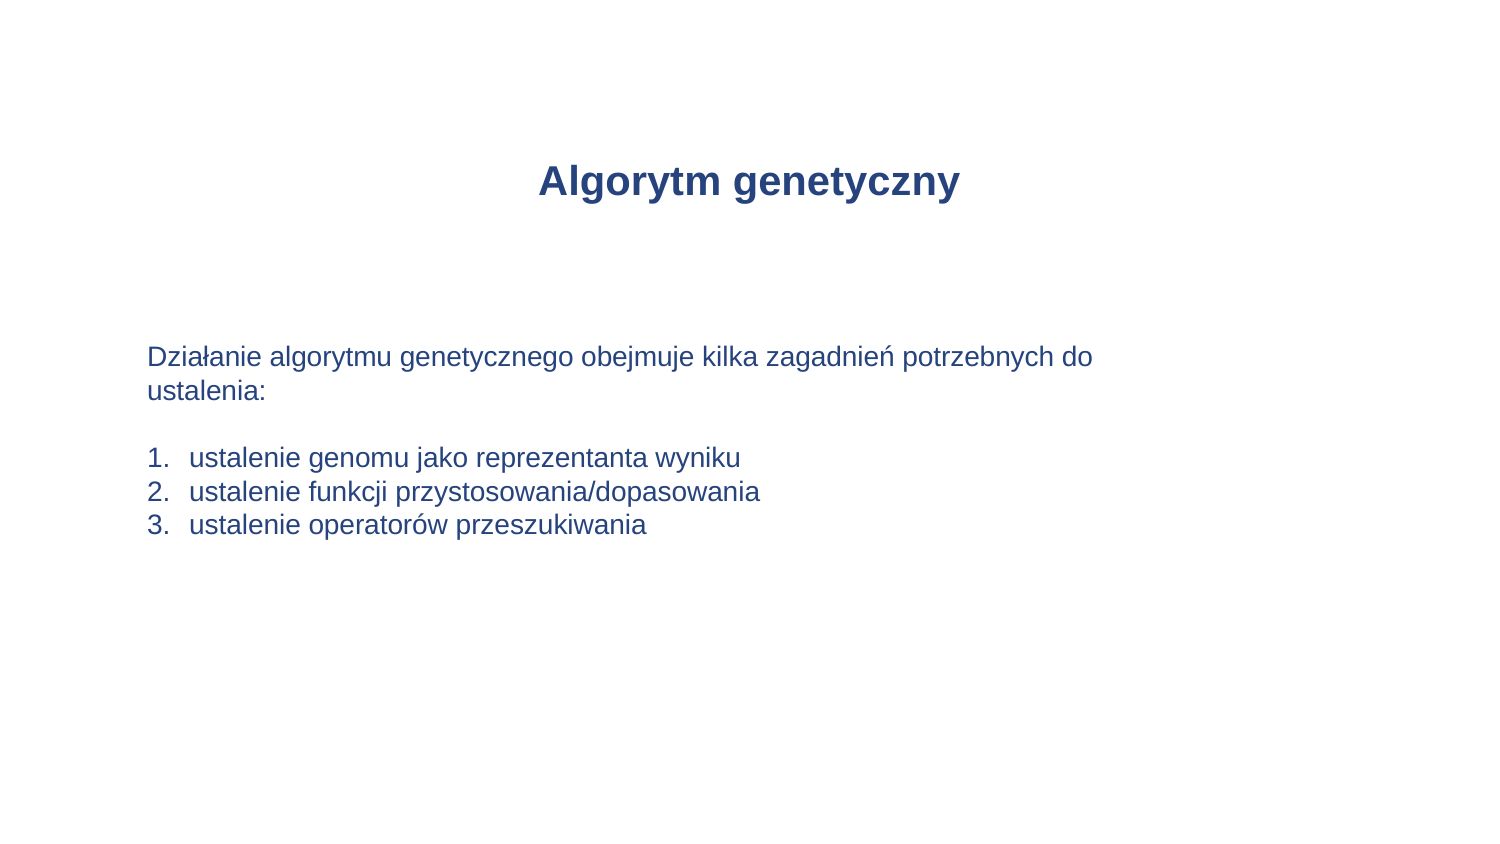

20.12.2023
# Algorytm genetyczny
Działanie algorytmu genetycznego obejmuje kilka zagadnień potrzebnych do ustalenia:

ustalenie genomu jako reprezentanta wyniku
ustalenie funkcji przystosowania/dopasowania
ustalenie operatorów przeszukiwania